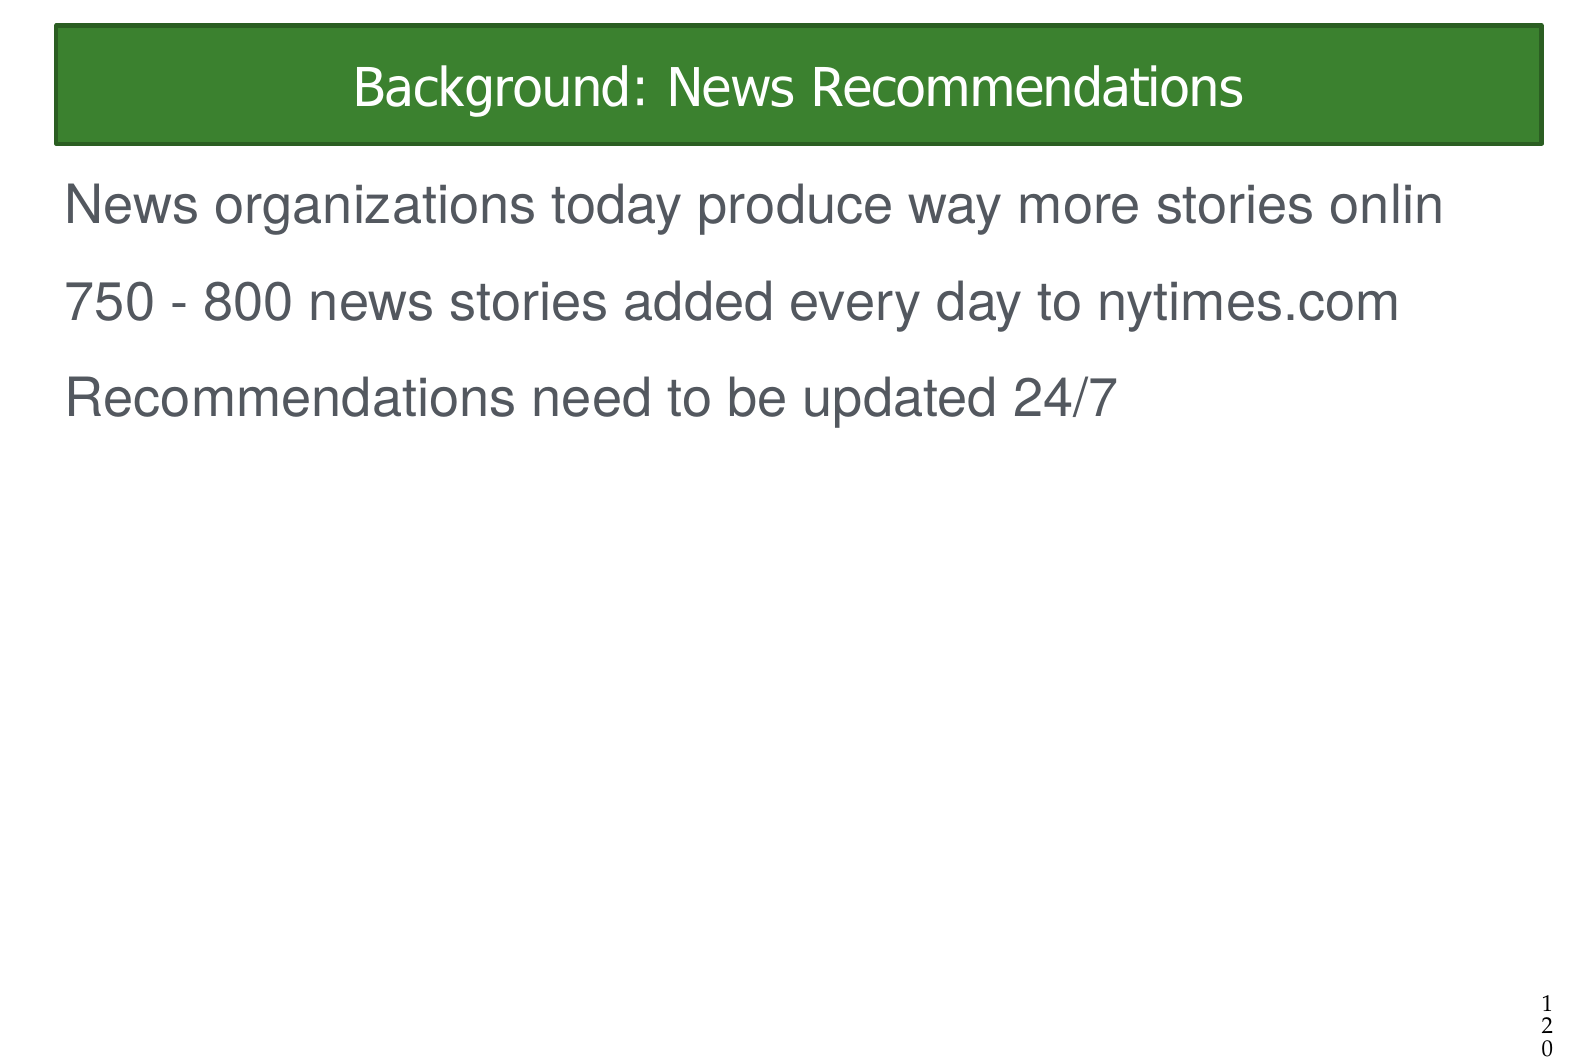

# Background: News Recommendations
News organizations today produce way more stories onlin
750 - 800 news stories added every day to nytimes.com
Recommendations need to be updated 24/7
120